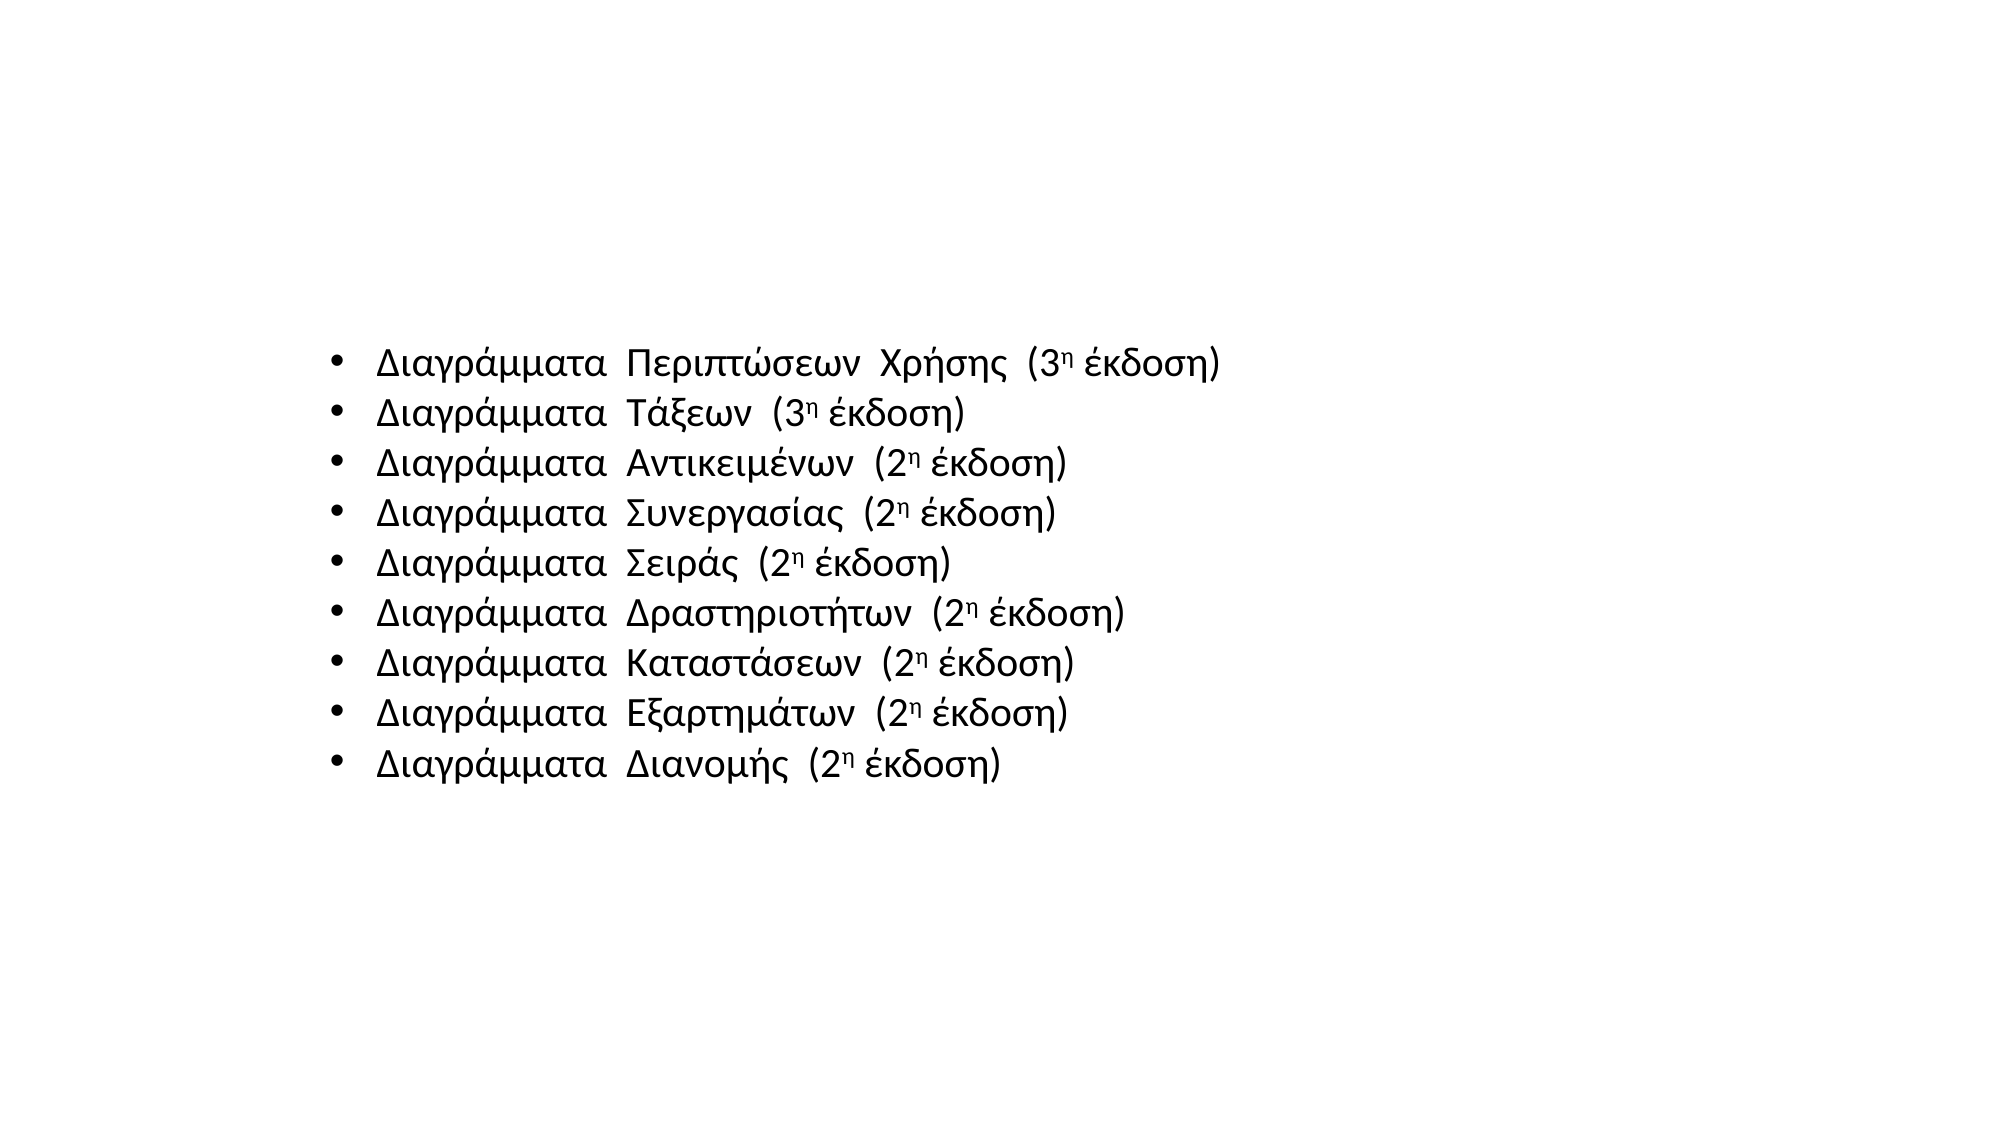

Διαγράμματα  Περιπτώσεων  Χρήσης  (3η έκδοση)
Διαγράμματα  Τάξεων  (3η έκδοση)
Διαγράμματα  Αντικειμένων  (2η έκδοση)
Διαγράμματα  Συνεργασίας  (2η έκδοση)
Διαγράμματα  Σειράς  (2η έκδοση)
Διαγράμματα  Δραστηριοτήτων  (2η έκδοση)
Διαγράμματα  Καταστάσεων  (2η έκδοση)
Διαγράμματα  Εξαρτημάτων  (2η έκδοση)
Διαγράμματα  Διανομής  (2η έκδοση)